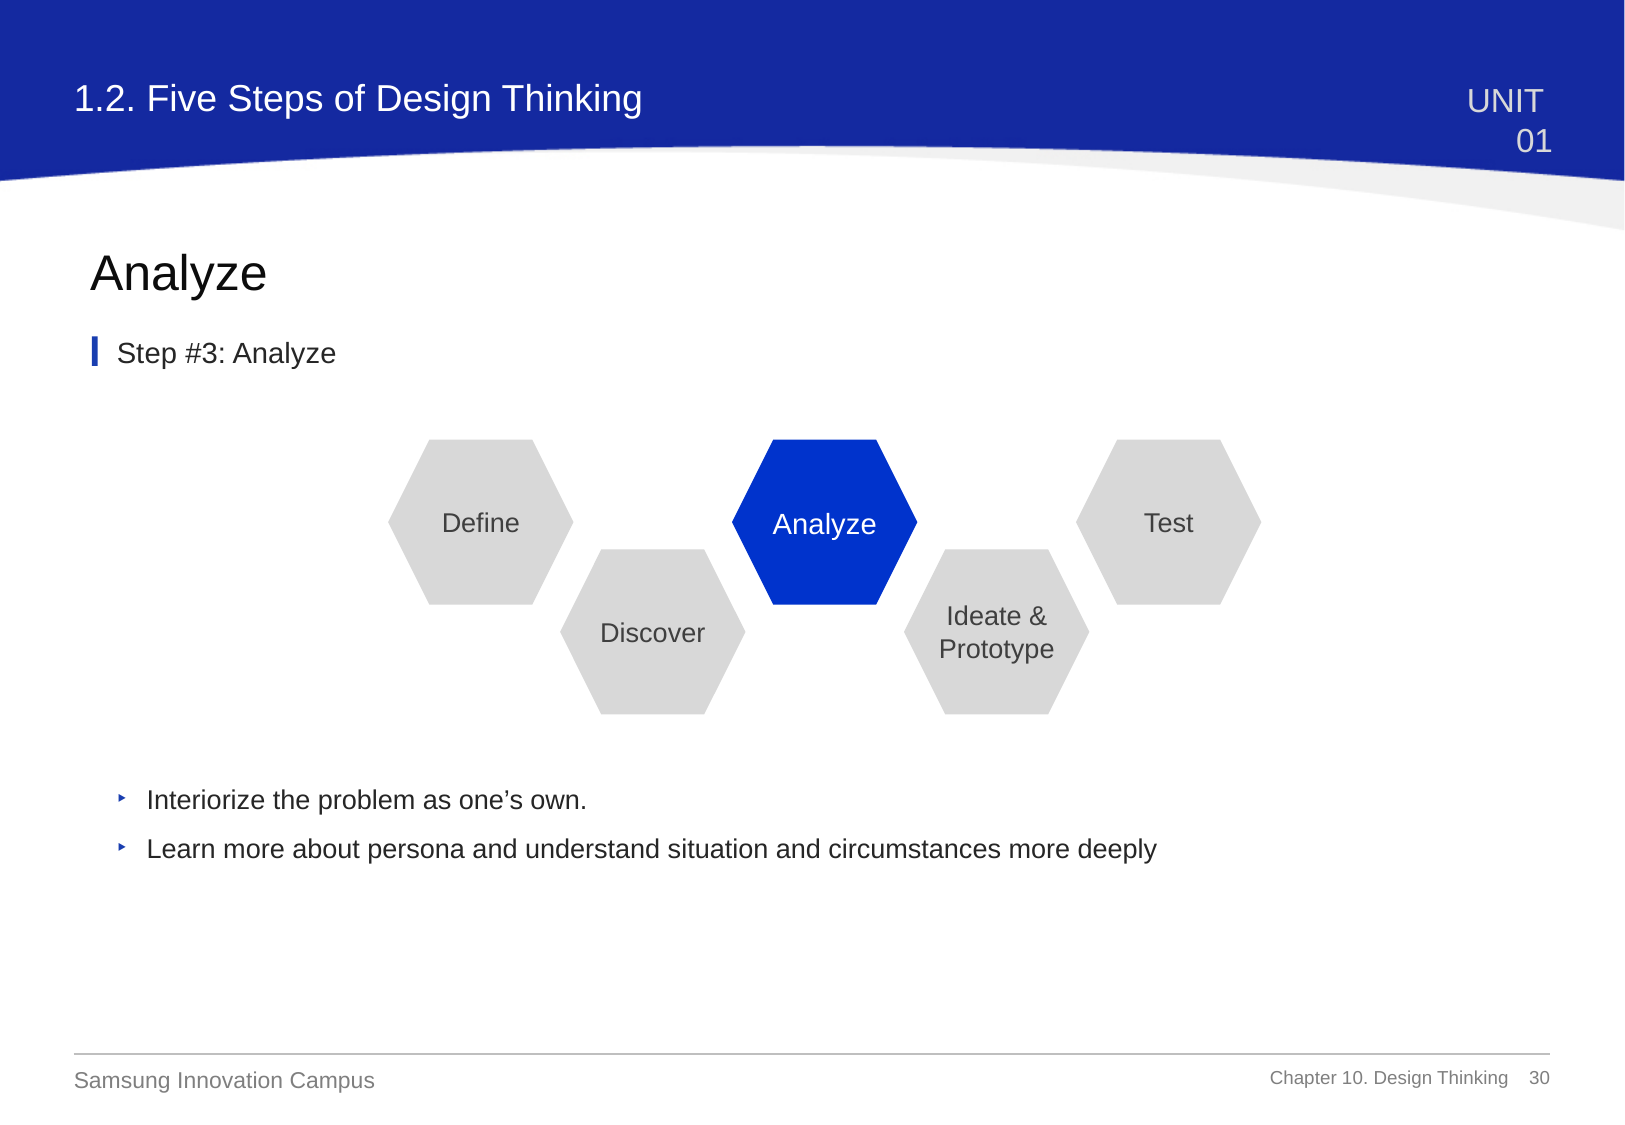

1.2. Five Steps of Design Thinking
UNIT  01
Analyze
Step #3: Analyze

Define
Analyze
Test

Discover
Ideate & Prototype
Interiorize the problem as one’s own.
Learn more about persona and understand situation and circumstances more deeply